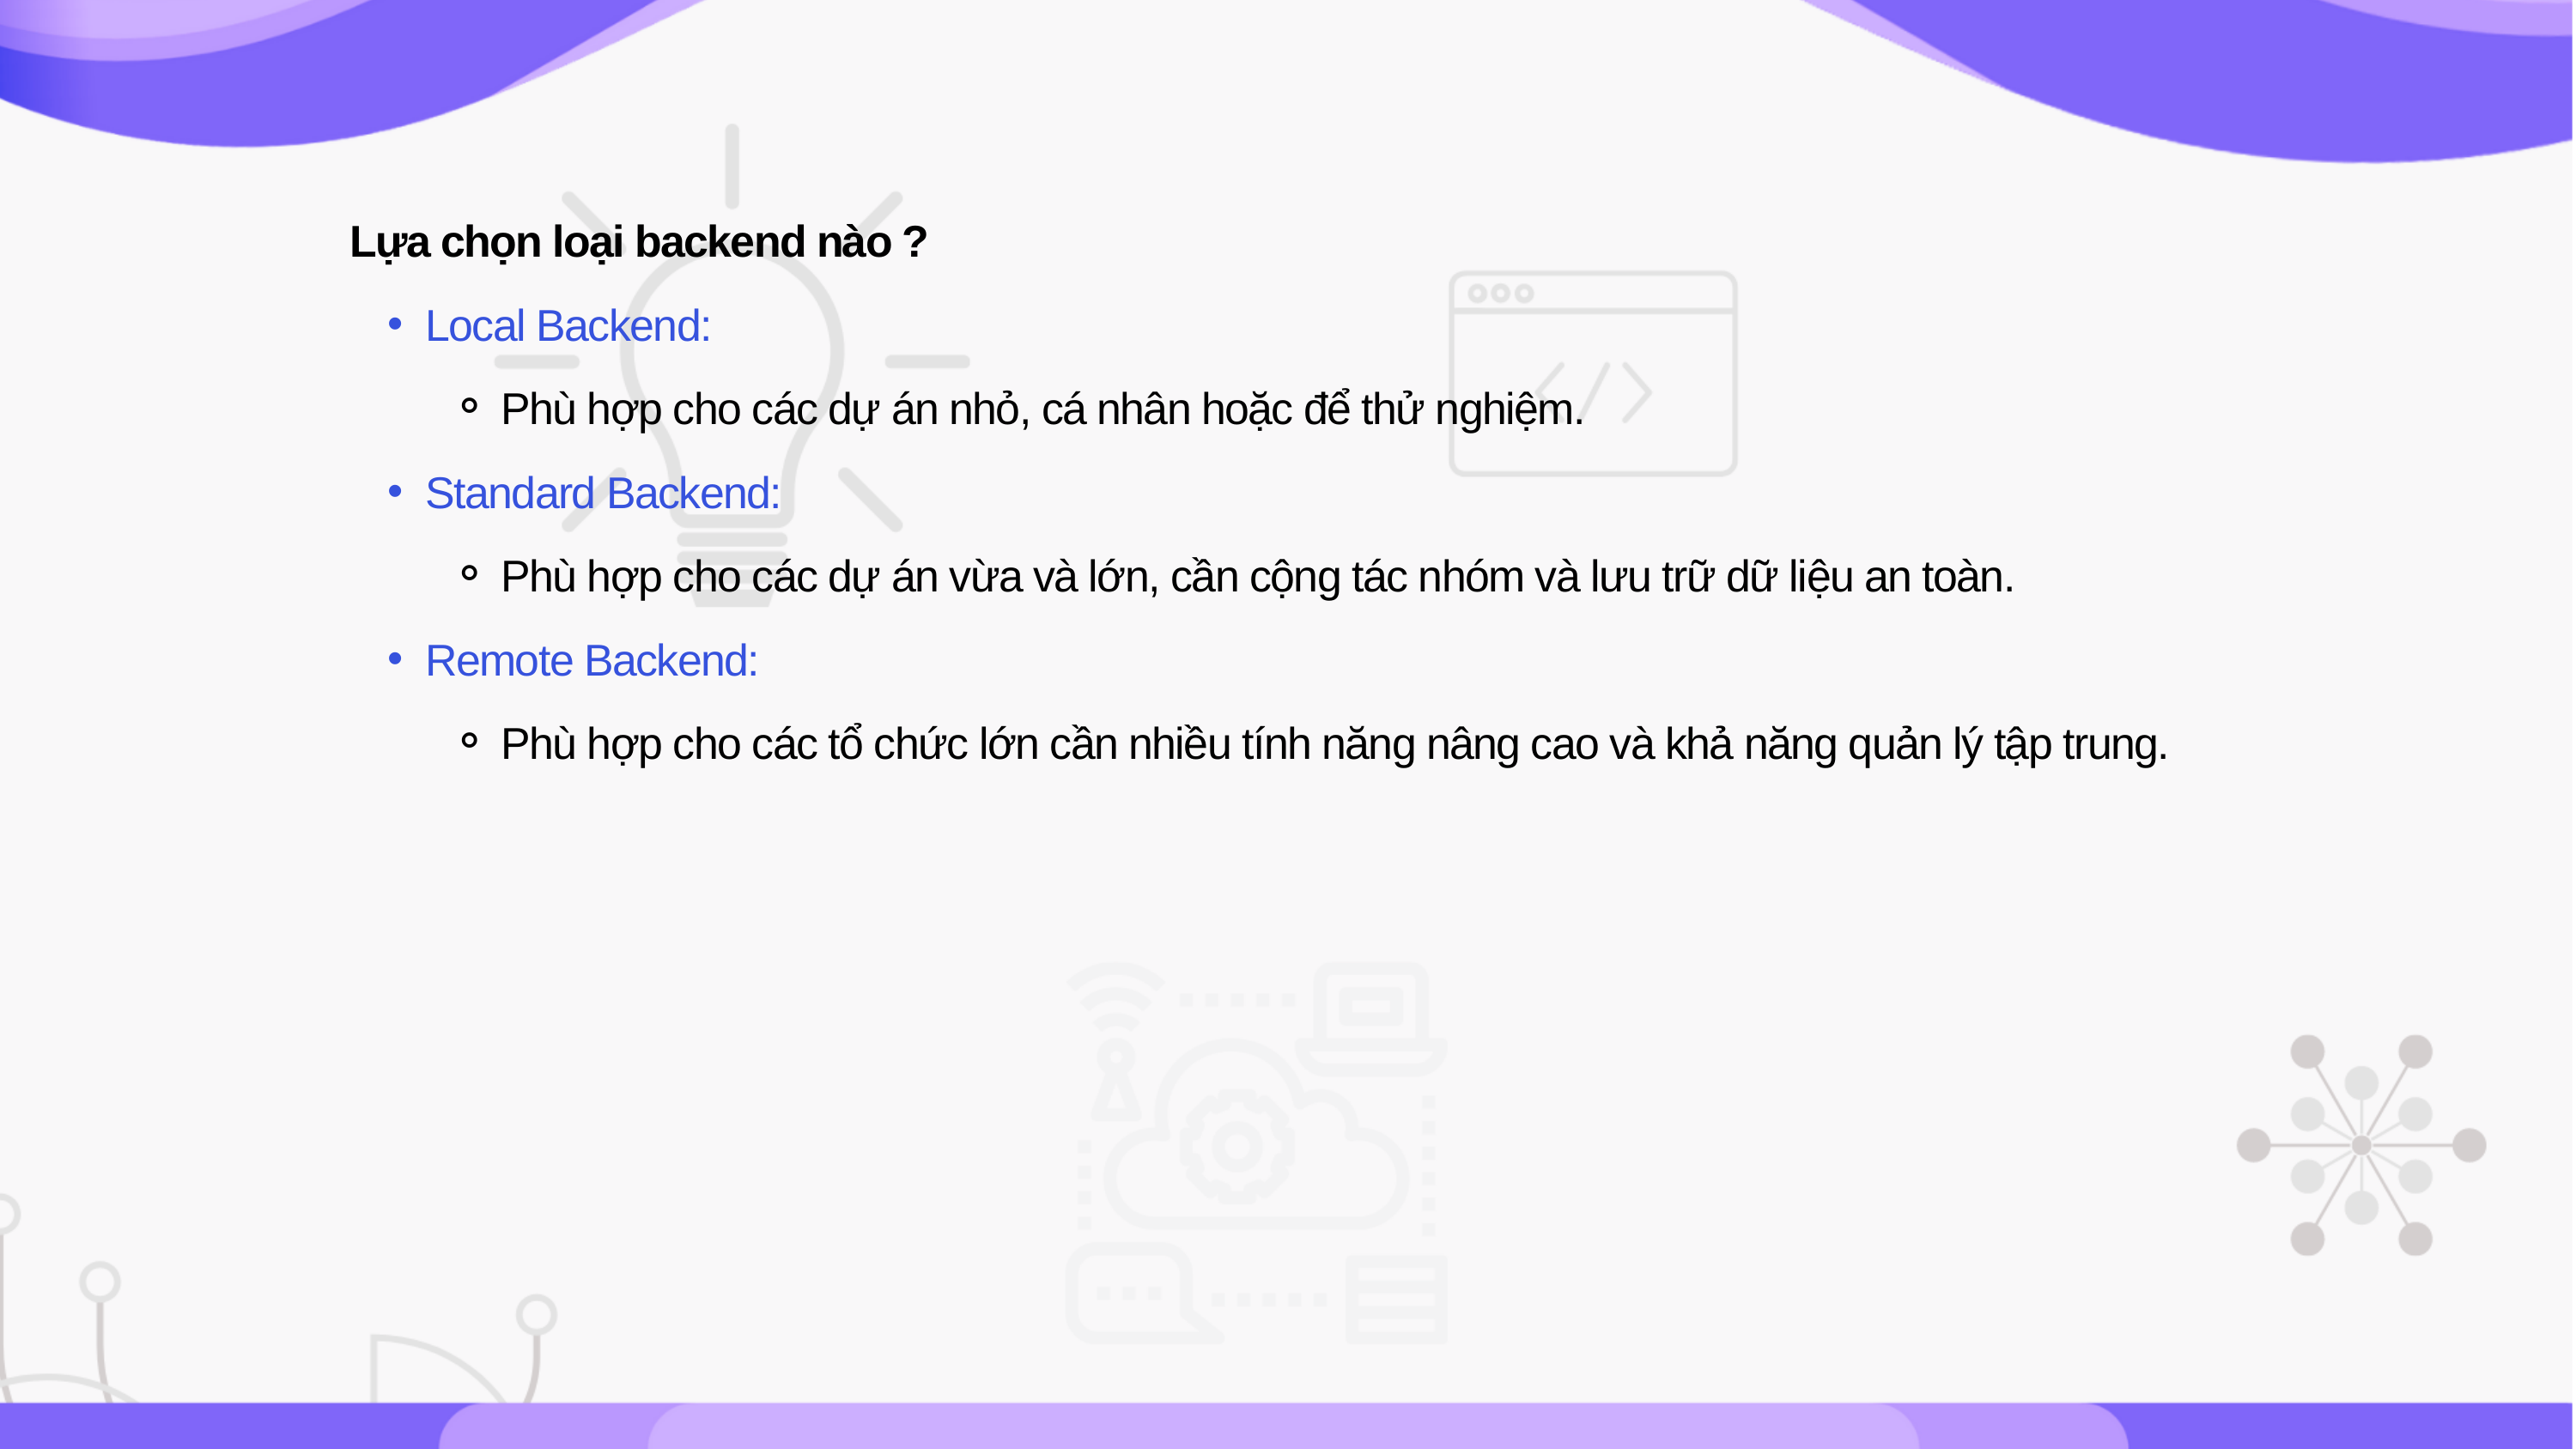

Lựa chọn loại backend nào ?
Local Backend:
Phù hợp cho các dự án nhỏ, cá nhân hoặc để thử nghiệm.
Standard Backend:
Phù hợp cho các dự án vừa và lớn, cần cộng tác nhóm và lưu trữ dữ liệu an toàn.
Remote Backend:
Phù hợp cho các tổ chức lớn cần nhiều tính năng nâng cao và khả năng quản lý tập trung.